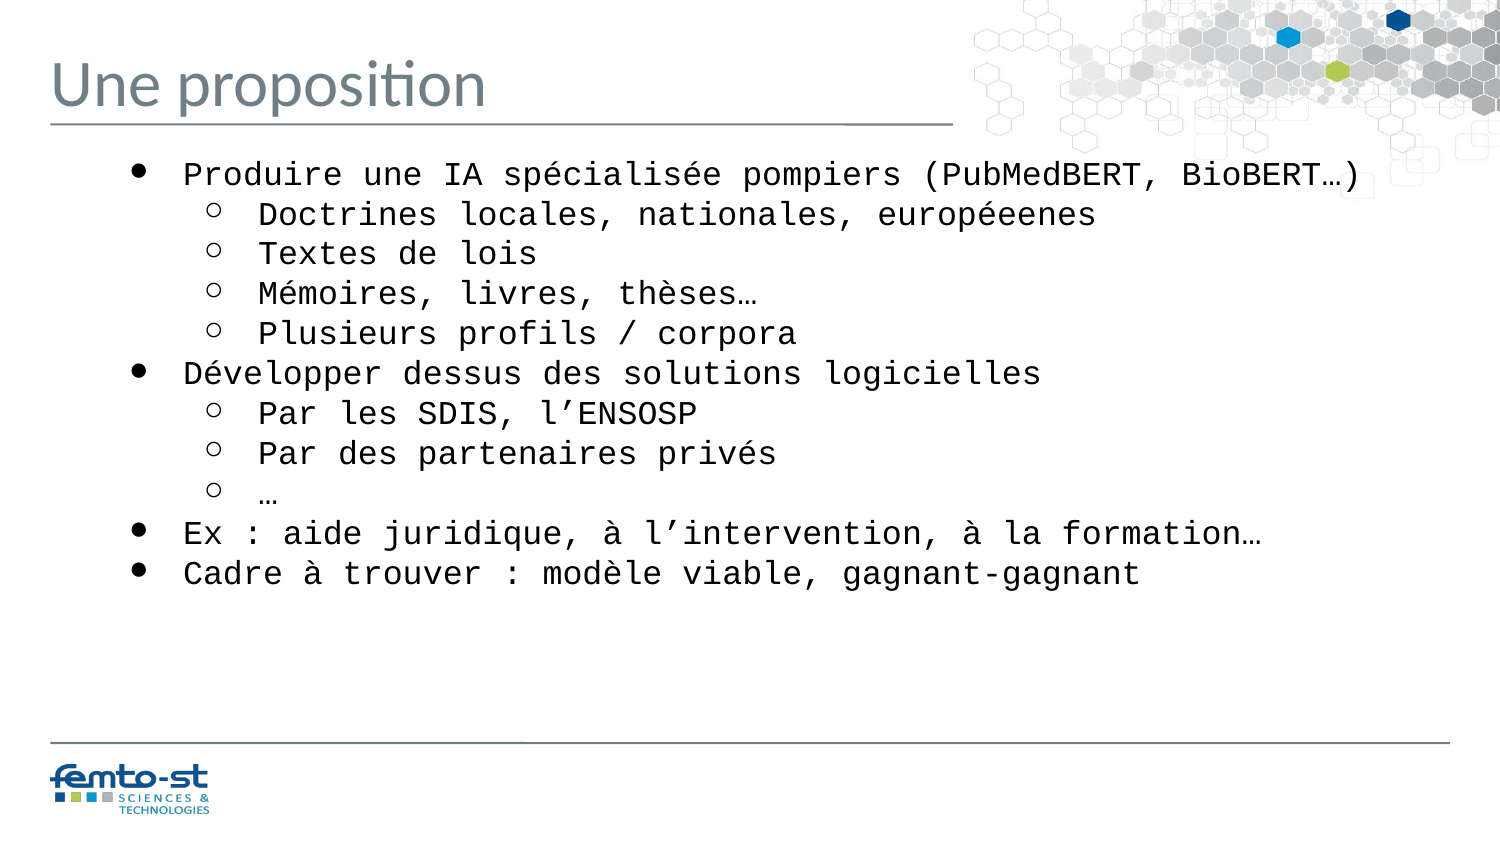

Une proposition
Produire une IA spécialisée pompiers (PubMedBERT, BioBERT…)
Doctrines locales, nationales, européeenes
Textes de lois
Mémoires, livres, thèses…
Plusieurs profils / corpora
Développer dessus des solutions logicielles
Par les SDIS, l’ENSOSP
Par des partenaires privés
…
Ex : aide juridique, à l’intervention, à la formation…
Cadre à trouver : modèle viable, gagnant-gagnant